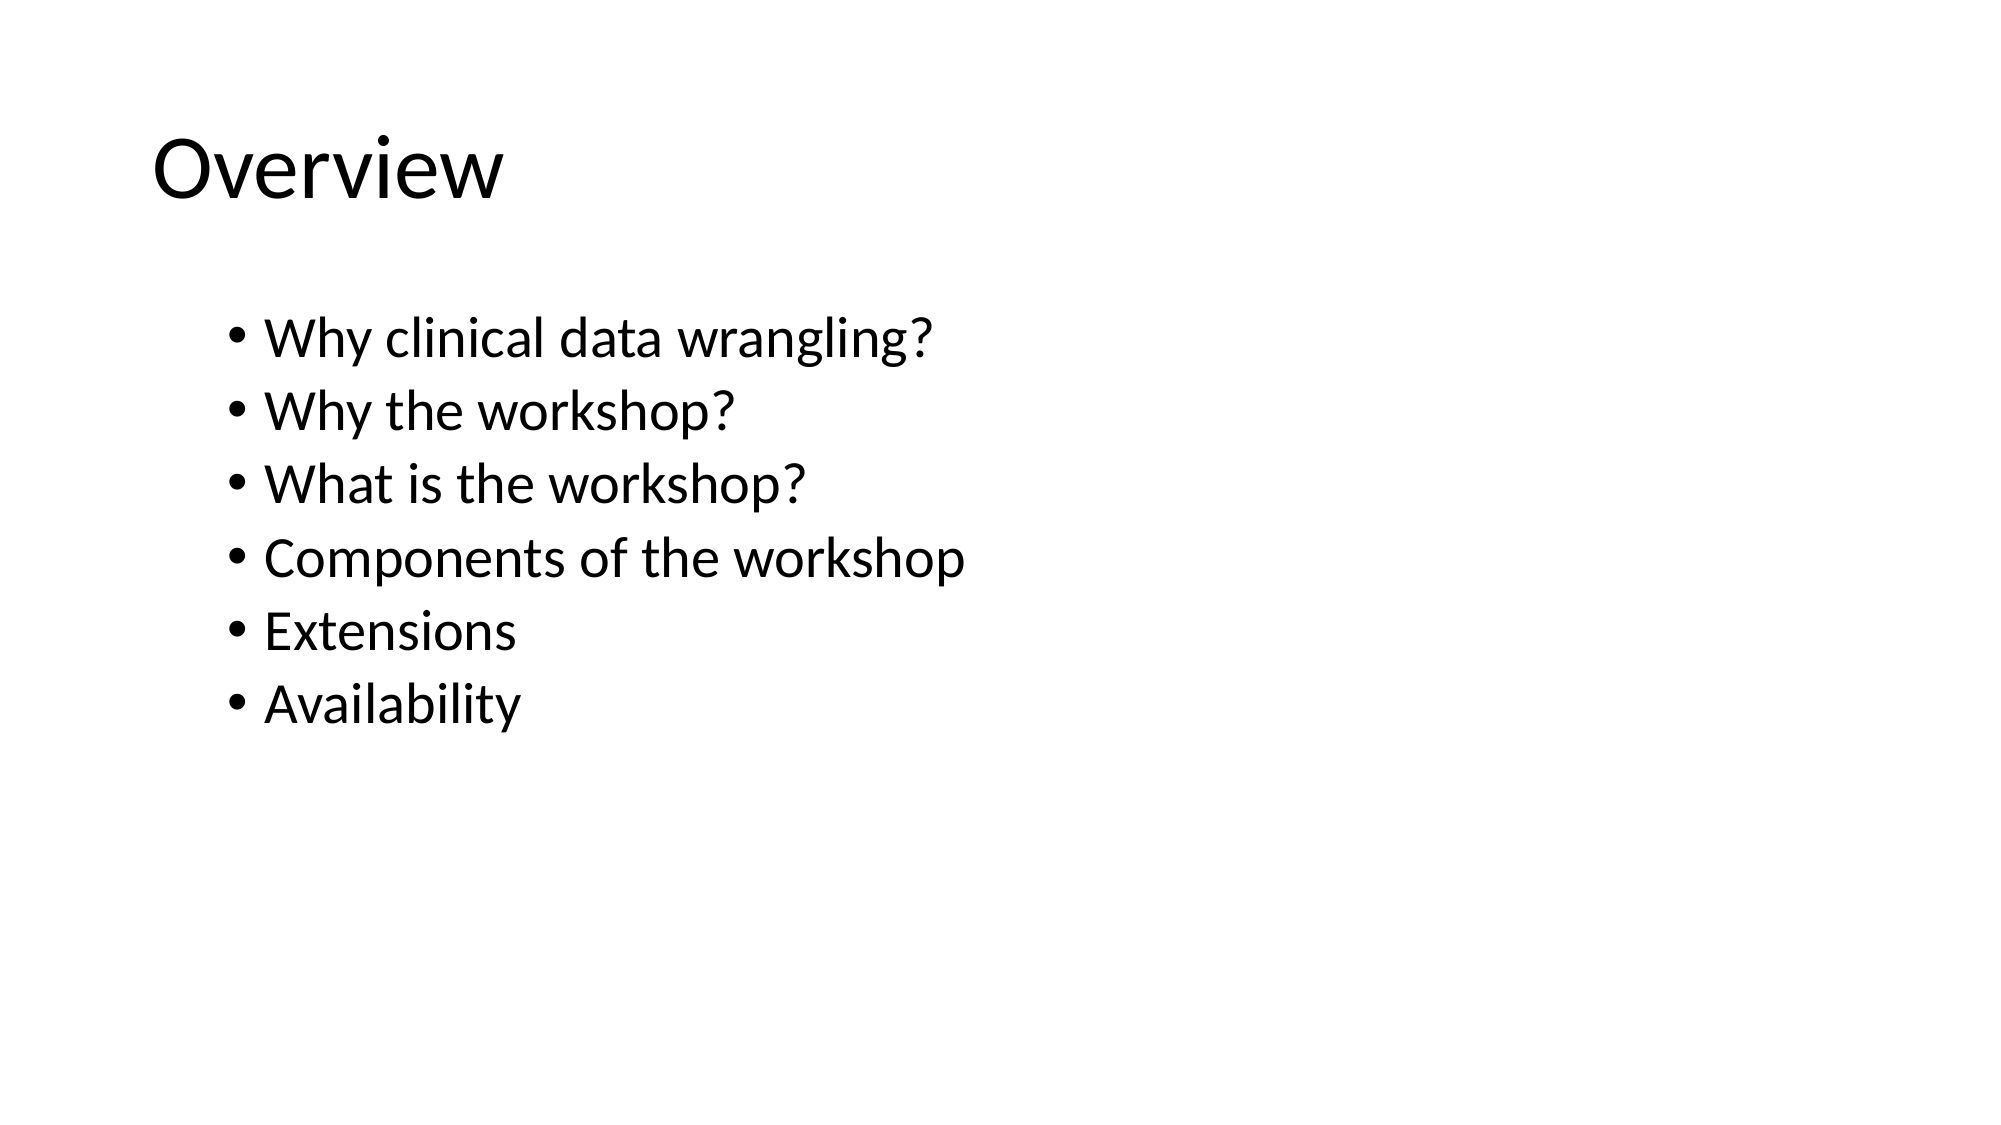

# Overview
Why clinical data wrangling?
Why the workshop?
What is the workshop?
Components of the workshop
Extensions
Availability